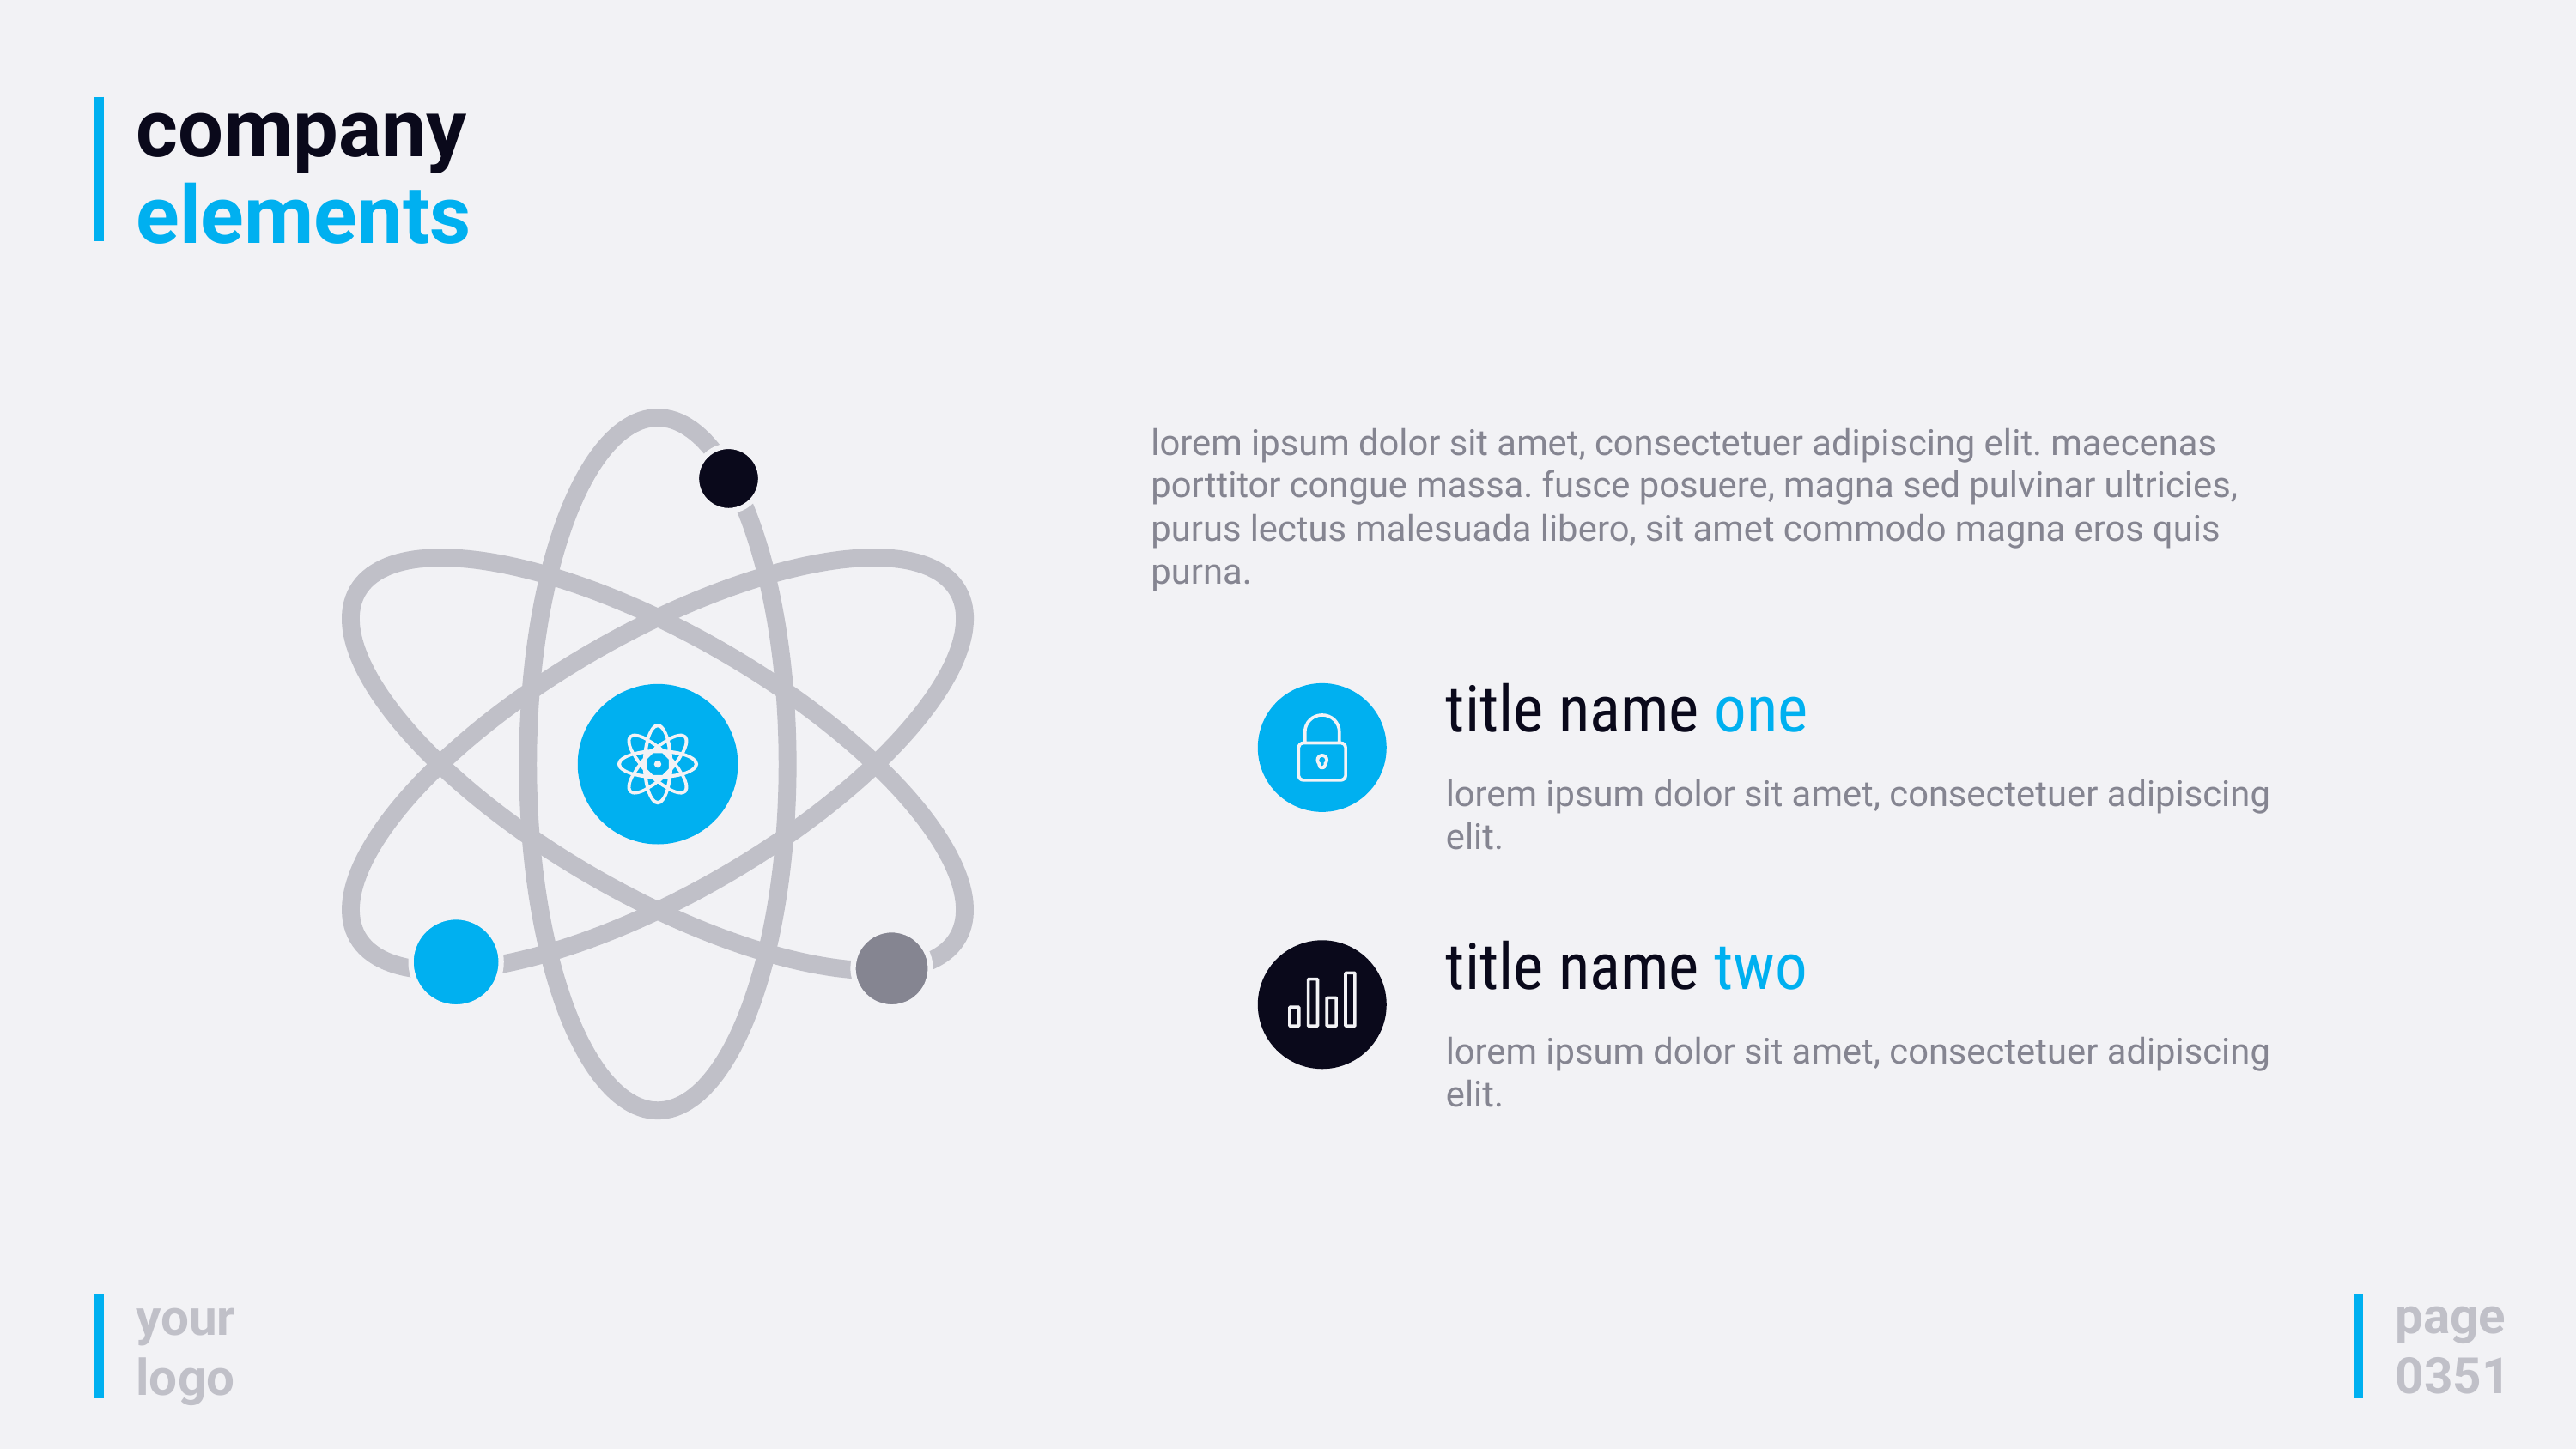

# company elements
lorem ipsum dolor sit amet, consectetuer adipiscing elit. maecenas porttitor congue massa. fusce posuere, magna sed pulvinar ultricies, purus lectus malesuada libero, sit amet commodo magna eros quis purna.

title name one

lorem ipsum dolor sit amet, consectetuer adipiscing elit.

title name two

lorem ipsum dolor sit amet, consectetuer adipiscing elit.
page
0351